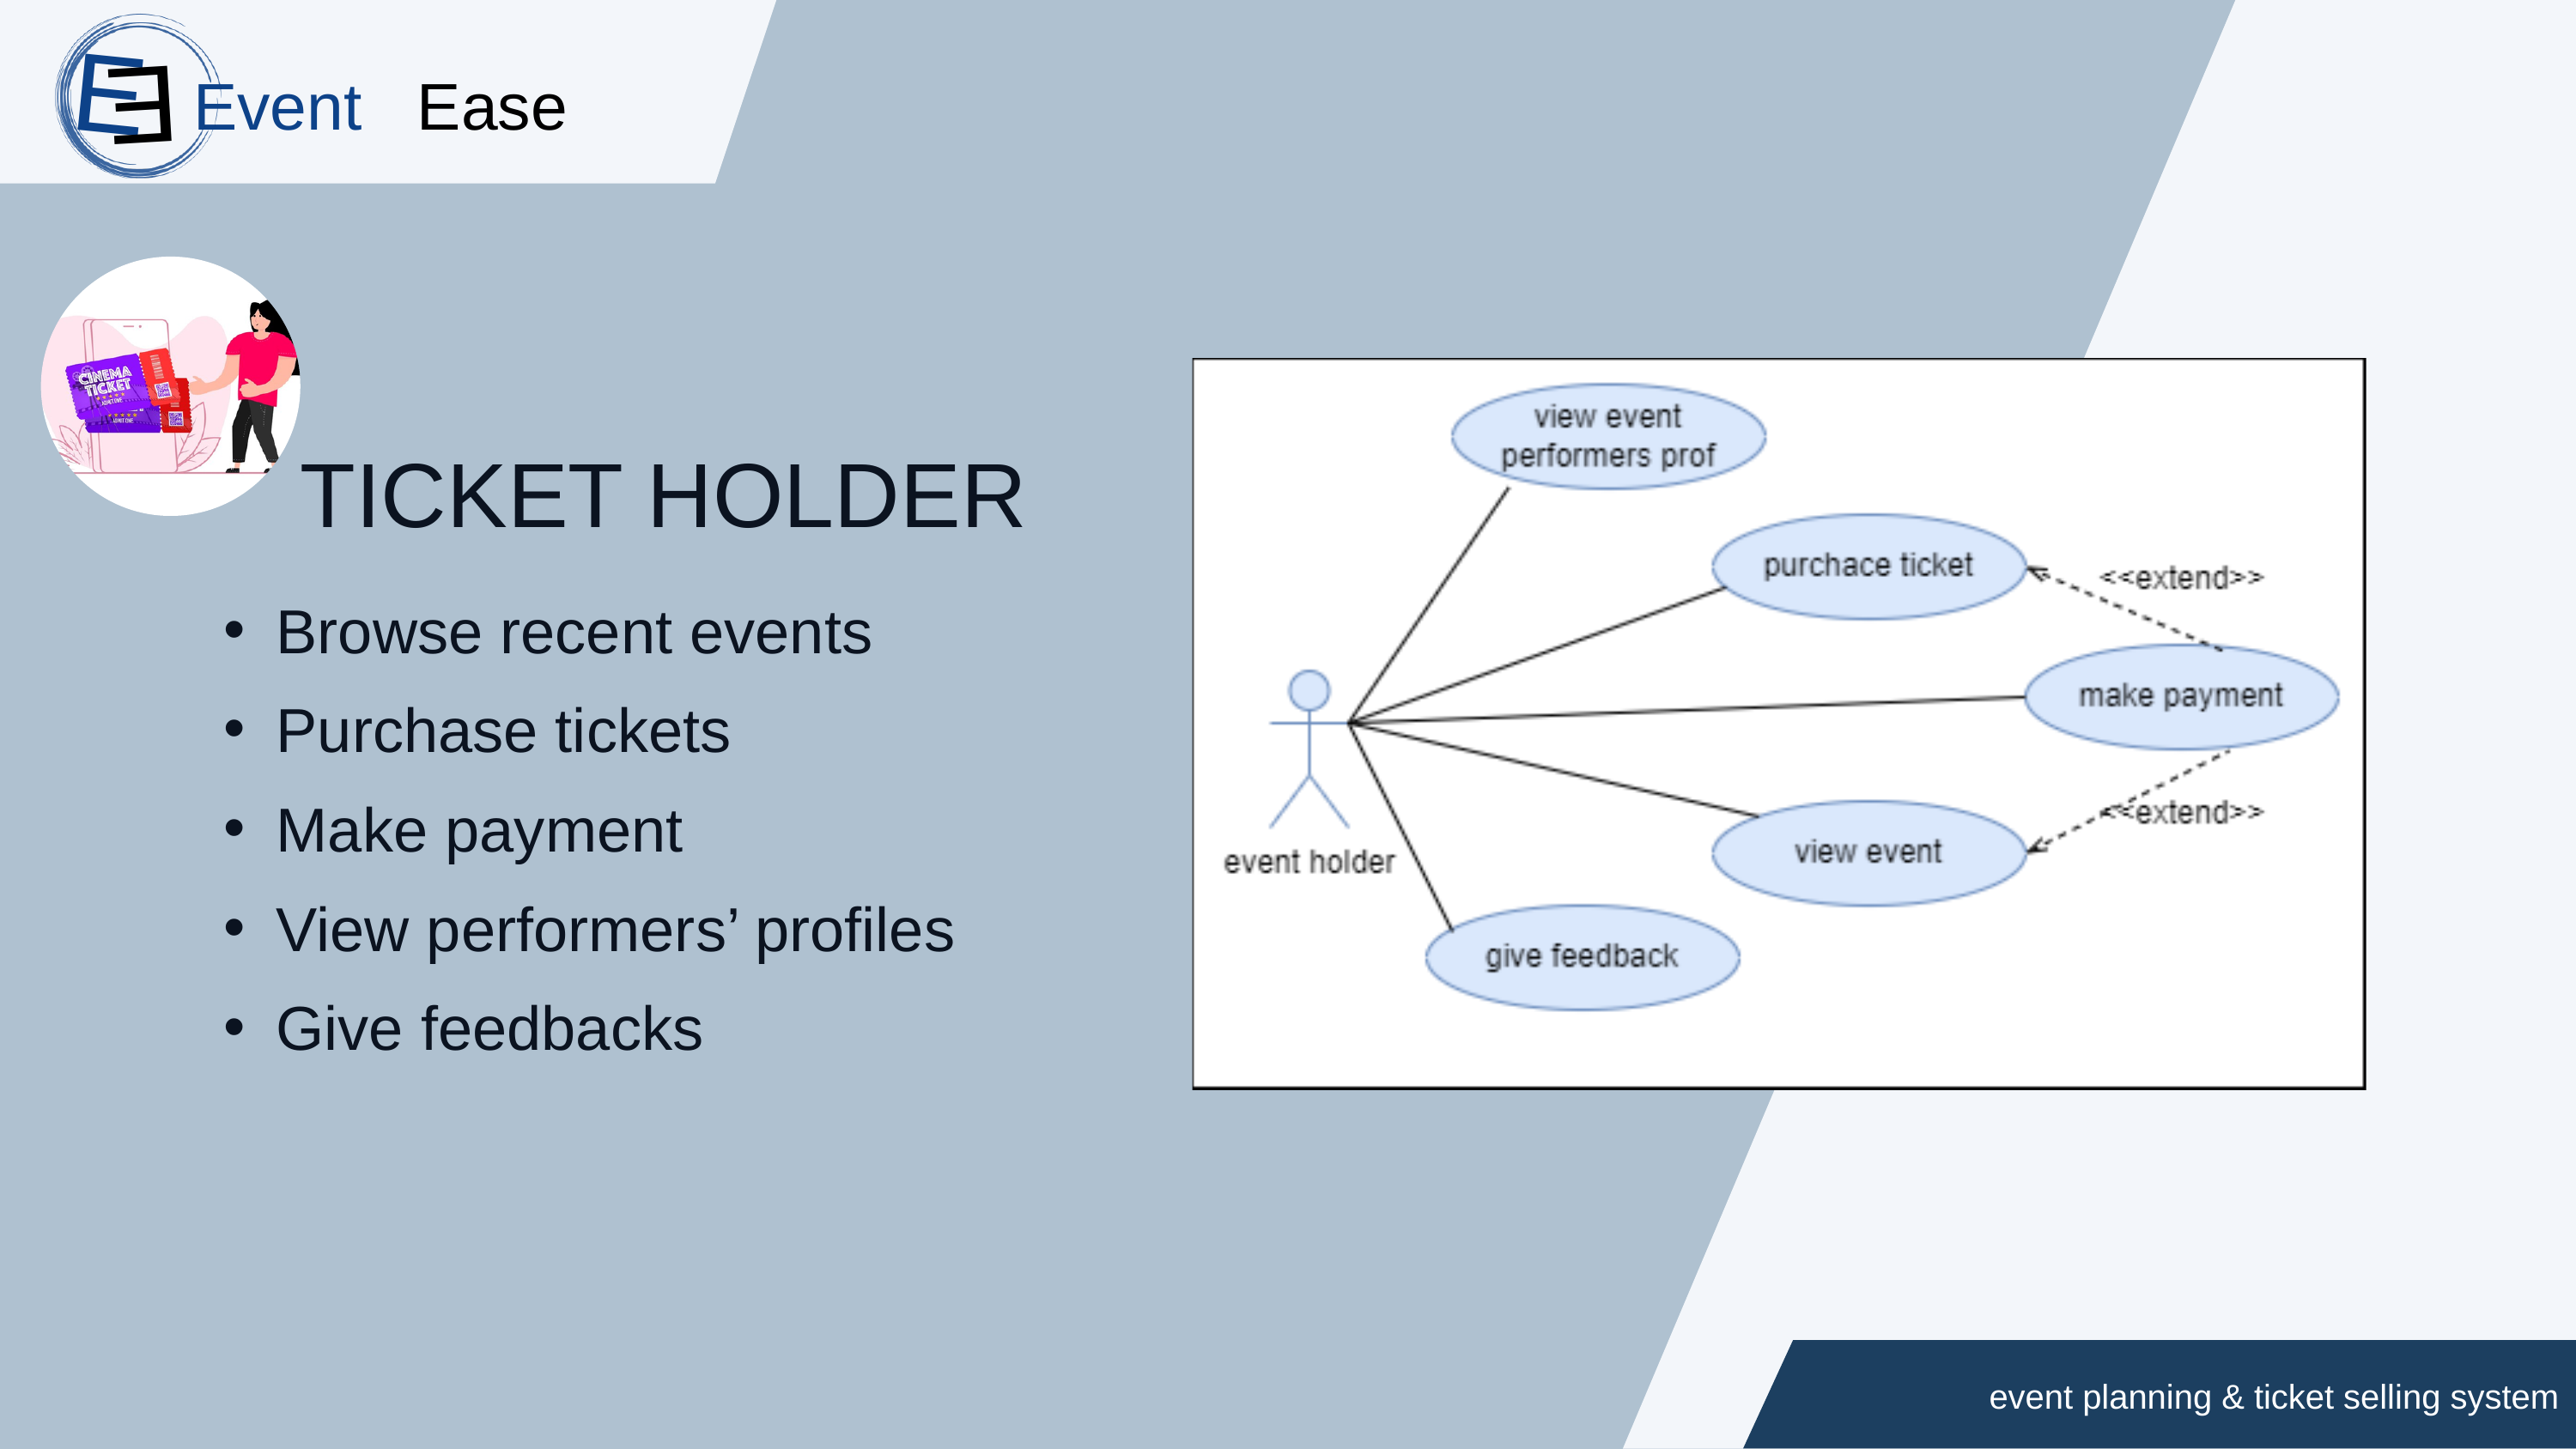

E

Event
Ease
E

TICKET HOLDER
Browse recent events
Purchase tickets
Make payment
View performers’ profiles
Give feedbacks

   event planning & ticket selling system